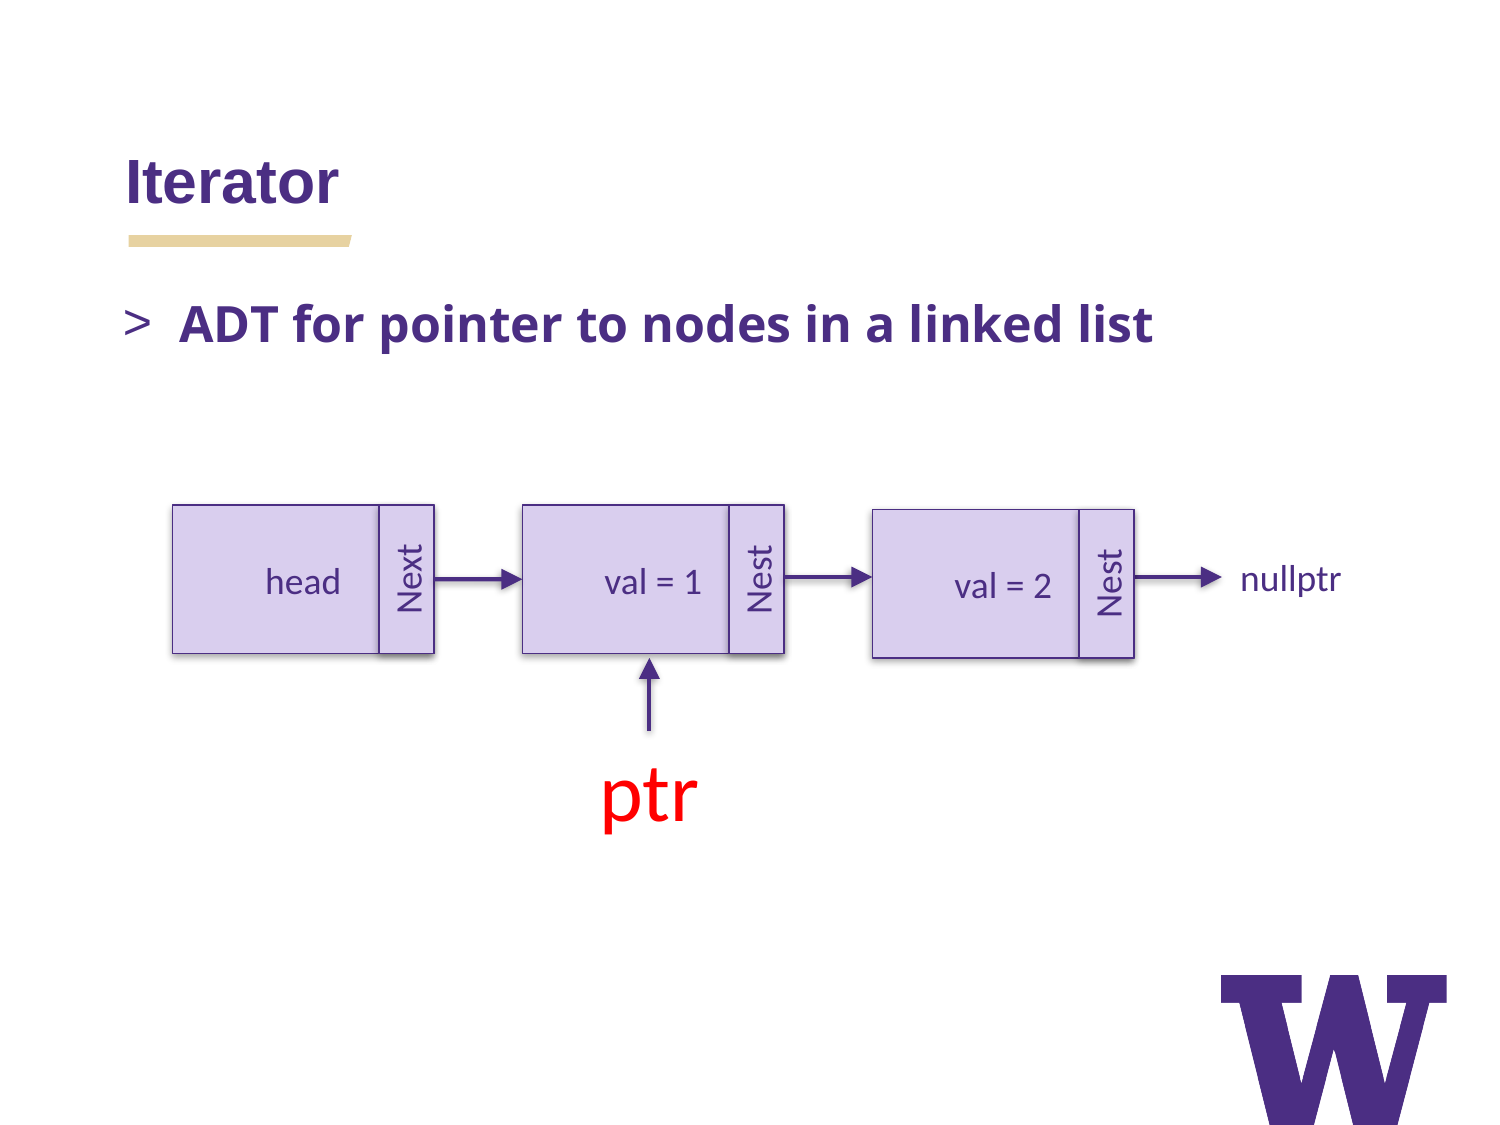

# Iterator
ADT for pointer to nodes in a linked list
val = 1
Nest
head
Next
val = 2
Nest
nullptr
ptr